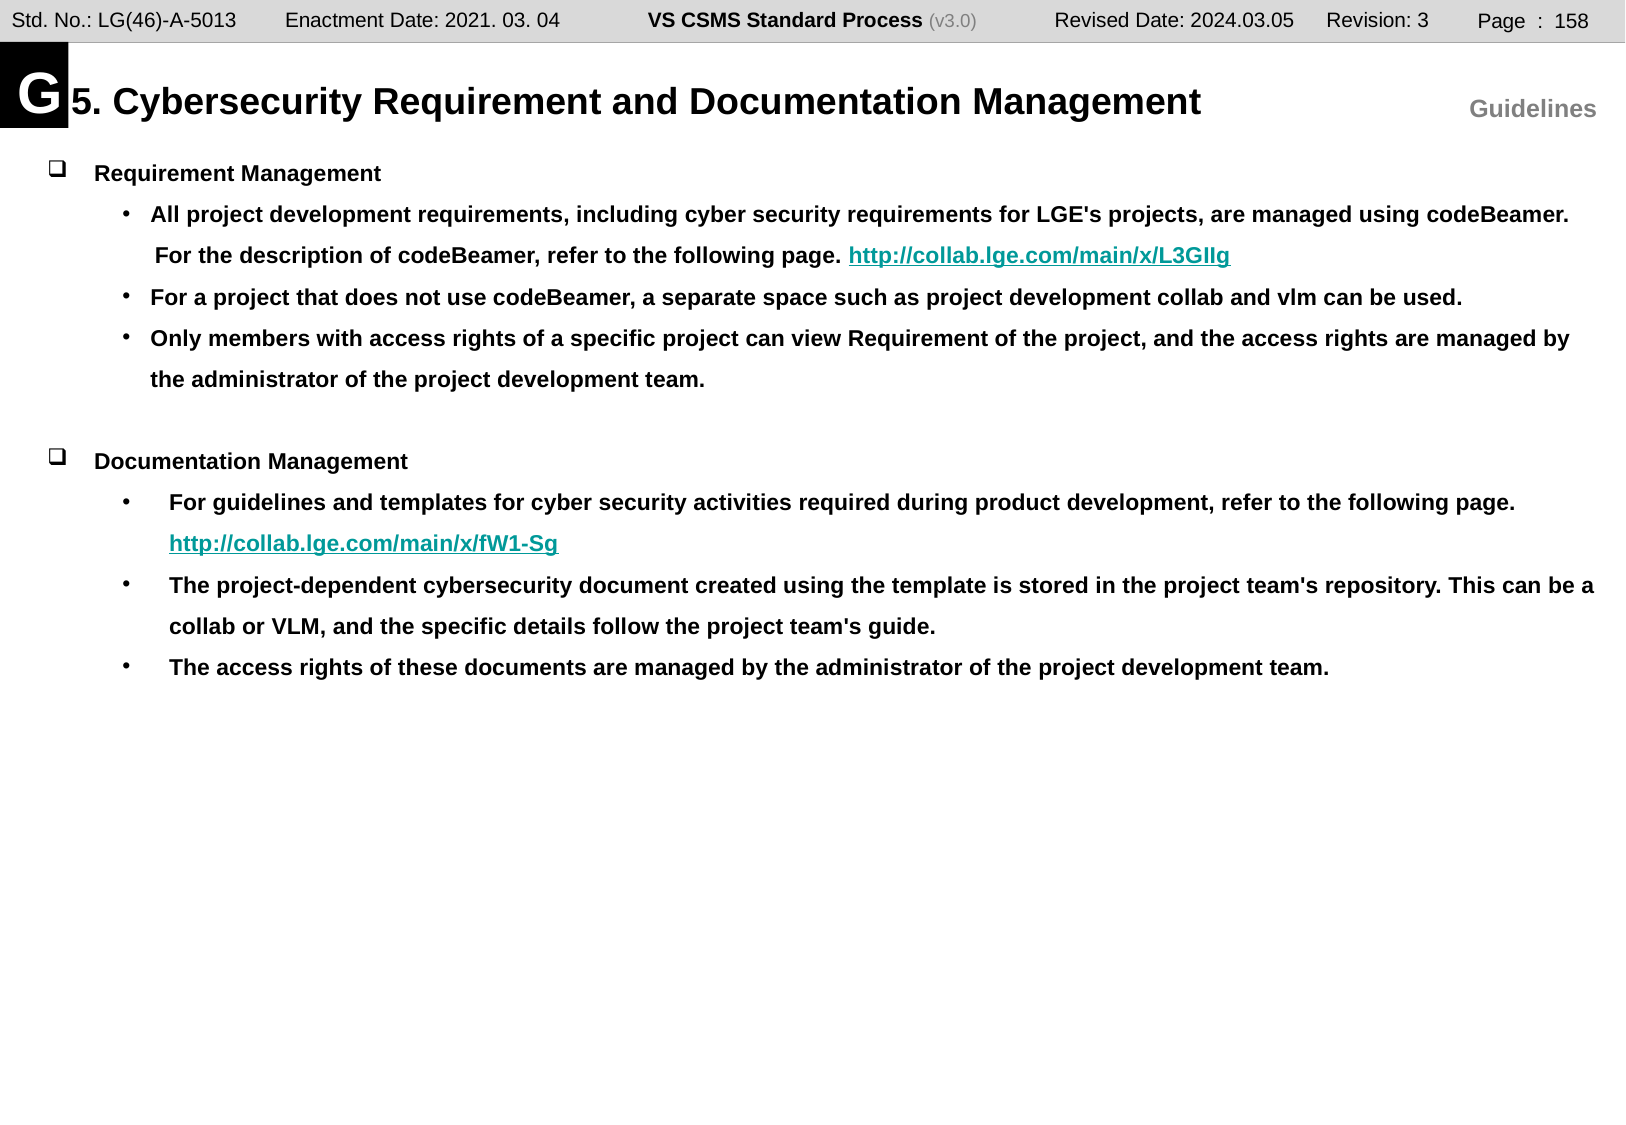

Page  :  158
G
5. Cybersecurity Requirement and Documentation Management
Guidelines

Requirement Management
All project development requirements, including cyber security requirements for LGE's projects, are managed using codeBeamer.
     For the description of codeBeamer, refer to the following page. http://collab.lge.com/main/x/L3GIIg
For a project that does not use codeBeamer, a separate space such as project development collab and vlm can be used.
Only members with access rights of a specific project can view Requirement of the project, and the access rights are managed by the administrator of the project development team.

Documentation Management
For guidelines and templates for cyber security activities required during product development, refer to the following page.
http://collab.lge.com/main/x/fW1-Sg
The project-dependent cybersecurity document created using the template is stored in the project team's repository. This can be a collab or VLM, and the specific details follow the project team's guide.
The access rights of these documents are managed by the administrator of the project development team.